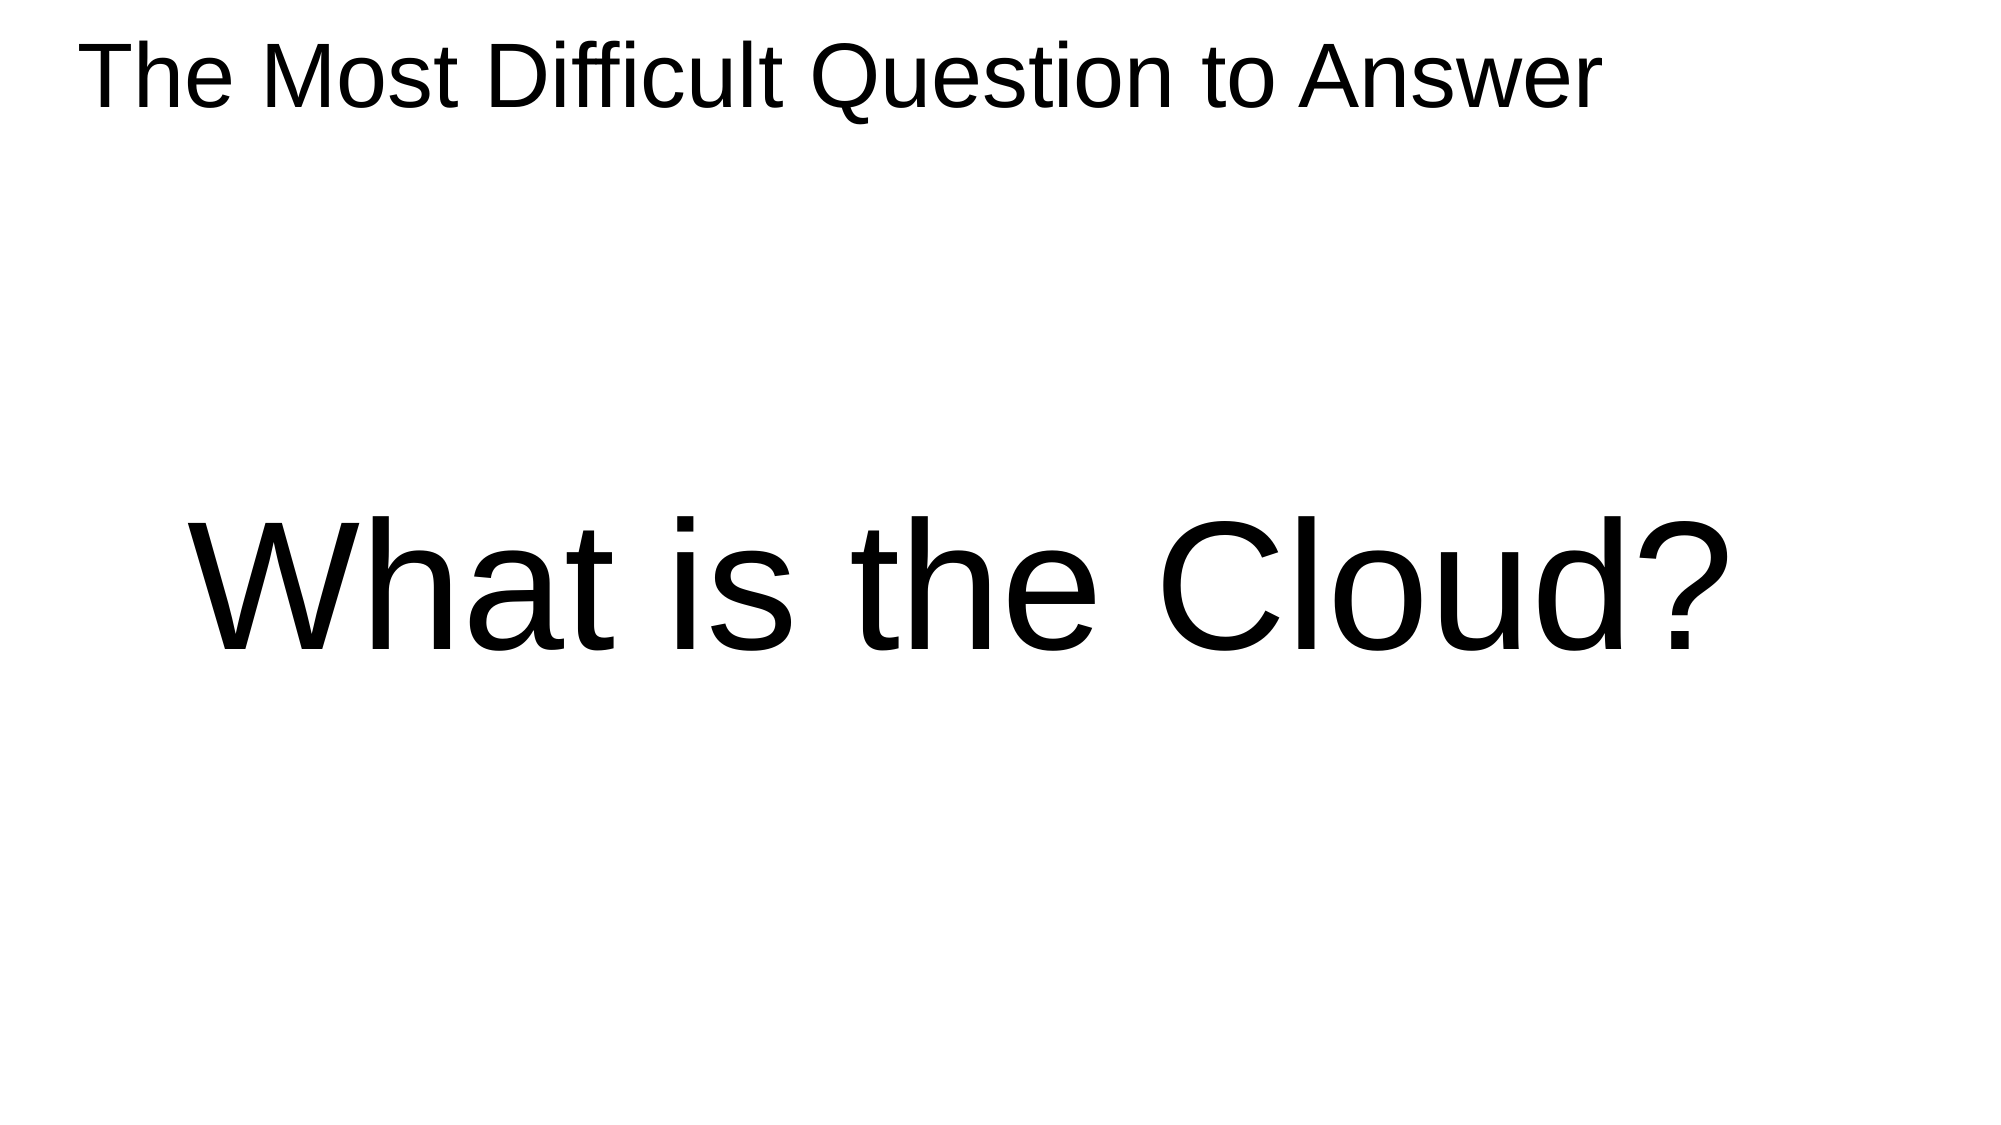

# The Most Difficult Question to Answer
What is the Cloud?